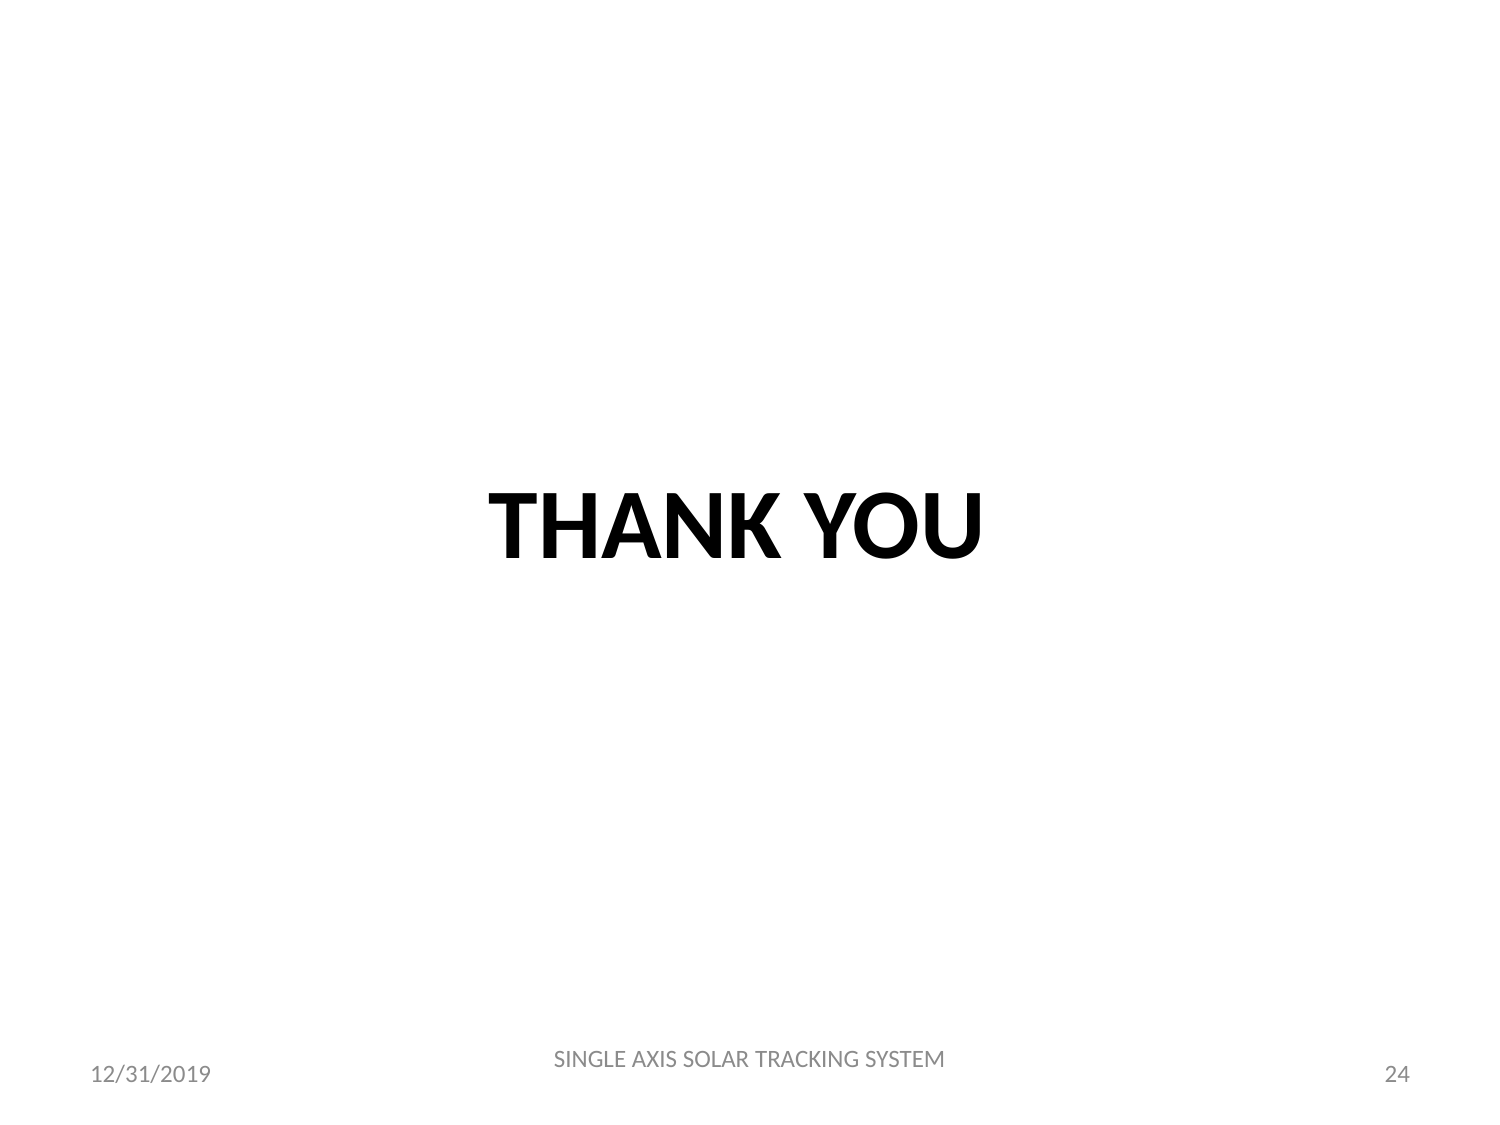

# THANK YOU
12/31/2019
SINGLE AXIS SOLAR TRACKING SYSTEM

24